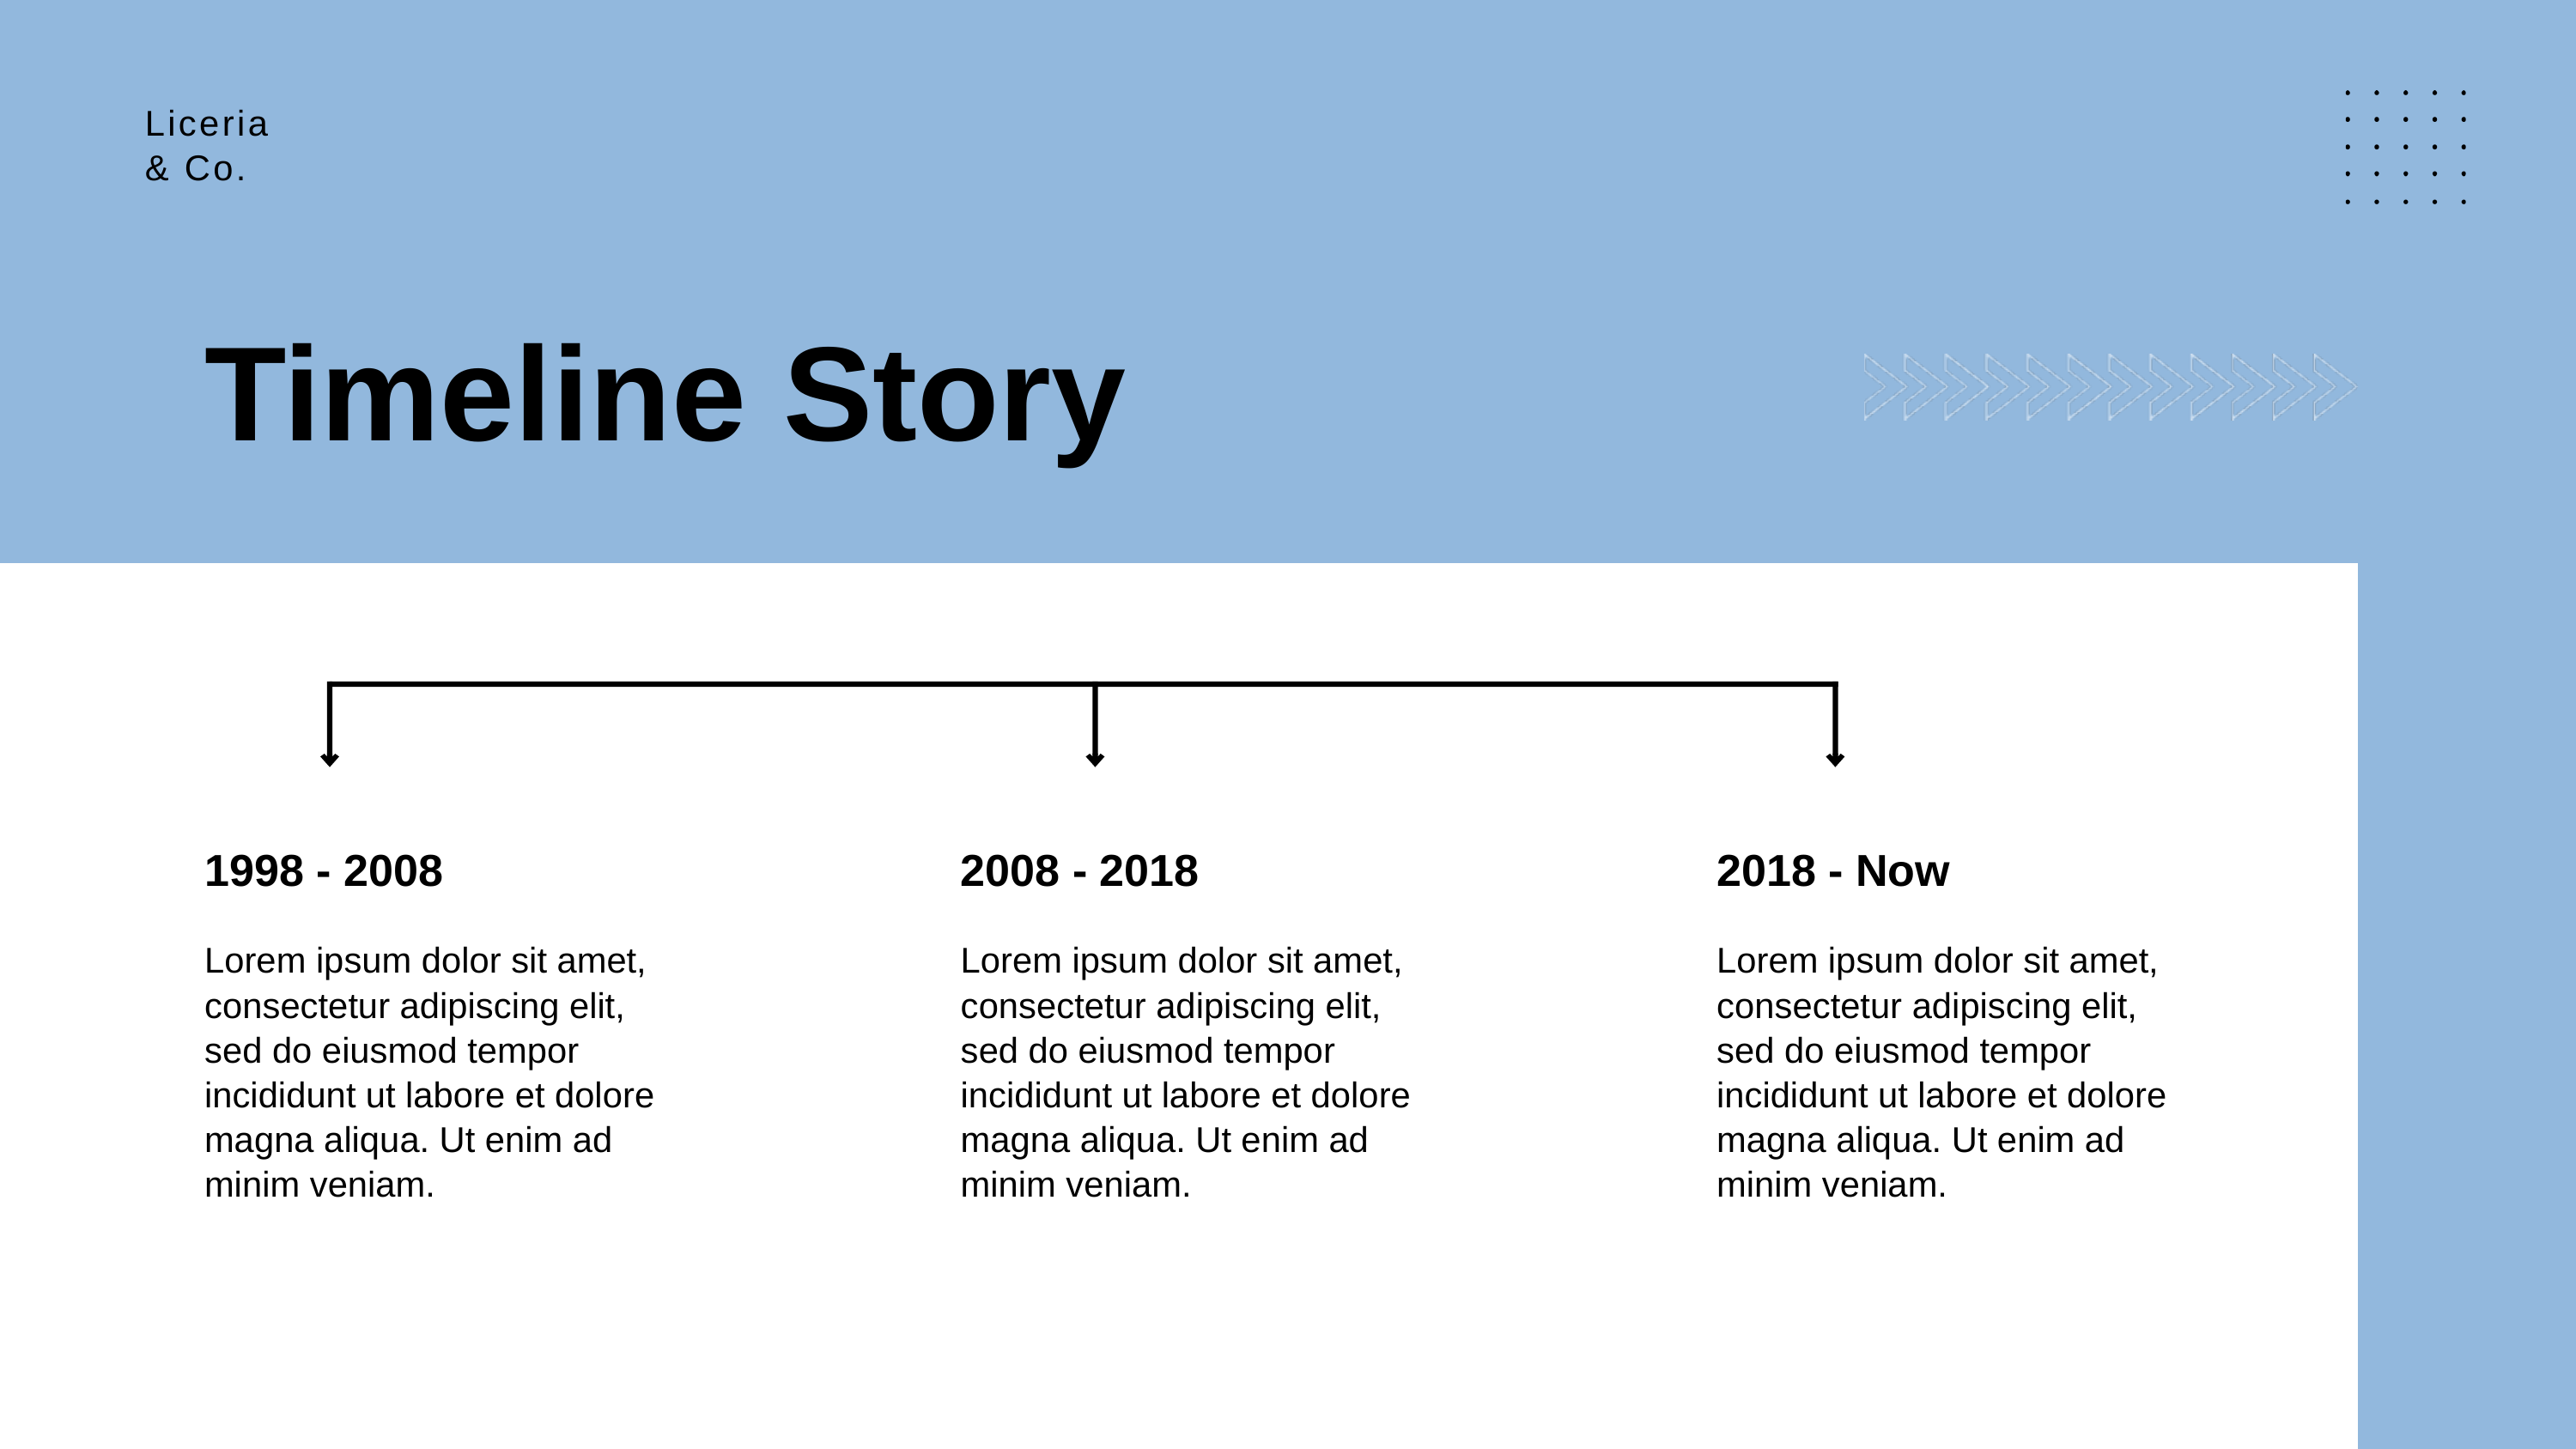

Liceria
& Co.
Timeline Story

1998 - 2008
2008 - 2018
2018 - Now
Lorem ipsum dolor sit amet, consectetur adipiscing elit, sed do eiusmod tempor incididunt ut labore et dolore magna aliqua. Ut enim ad minim veniam.
Lorem ipsum dolor sit amet, consectetur adipiscing elit, sed do eiusmod tempor incididunt ut labore et dolore magna aliqua. Ut enim ad minim veniam.
Lorem ipsum dolor sit amet, consectetur adipiscing elit, sed do eiusmod tempor incididunt ut labore et dolore magna aliqua. Ut enim ad minim veniam.